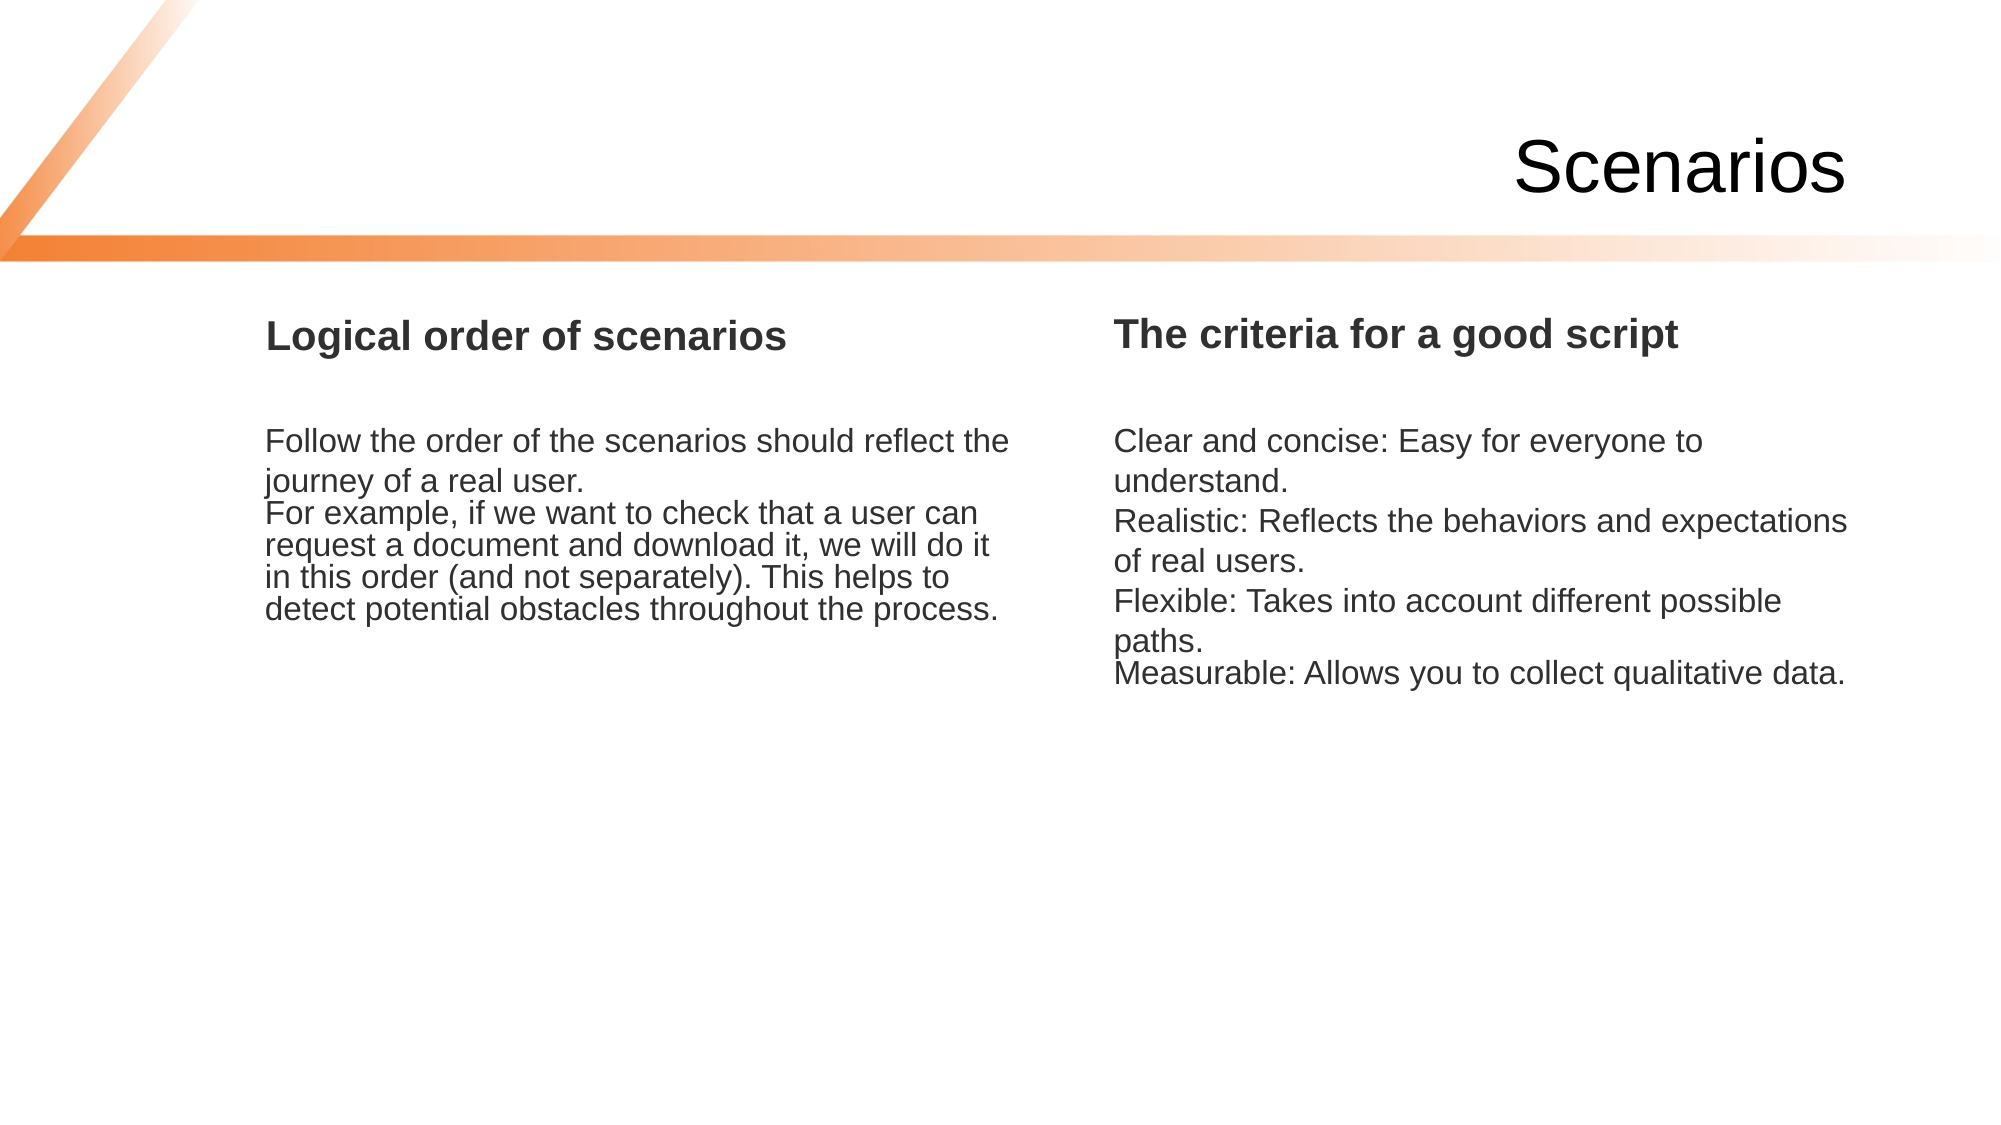

# Scenarios
The criteria for a good script
Logical order of scenarios
Follow the order of the scenarios should reflect the journey of a real user.
For example, if we want to check that a user can request a document and download it, we will do it in this order (and not separately). This helps to detect potential obstacles throughout the process.
Clear and concise: Easy for everyone to understand.
Realistic: Reflects the behaviors and expectations of real users.
Flexible: Takes into account different possible paths.
Measurable: Allows you to collect qualitative data.